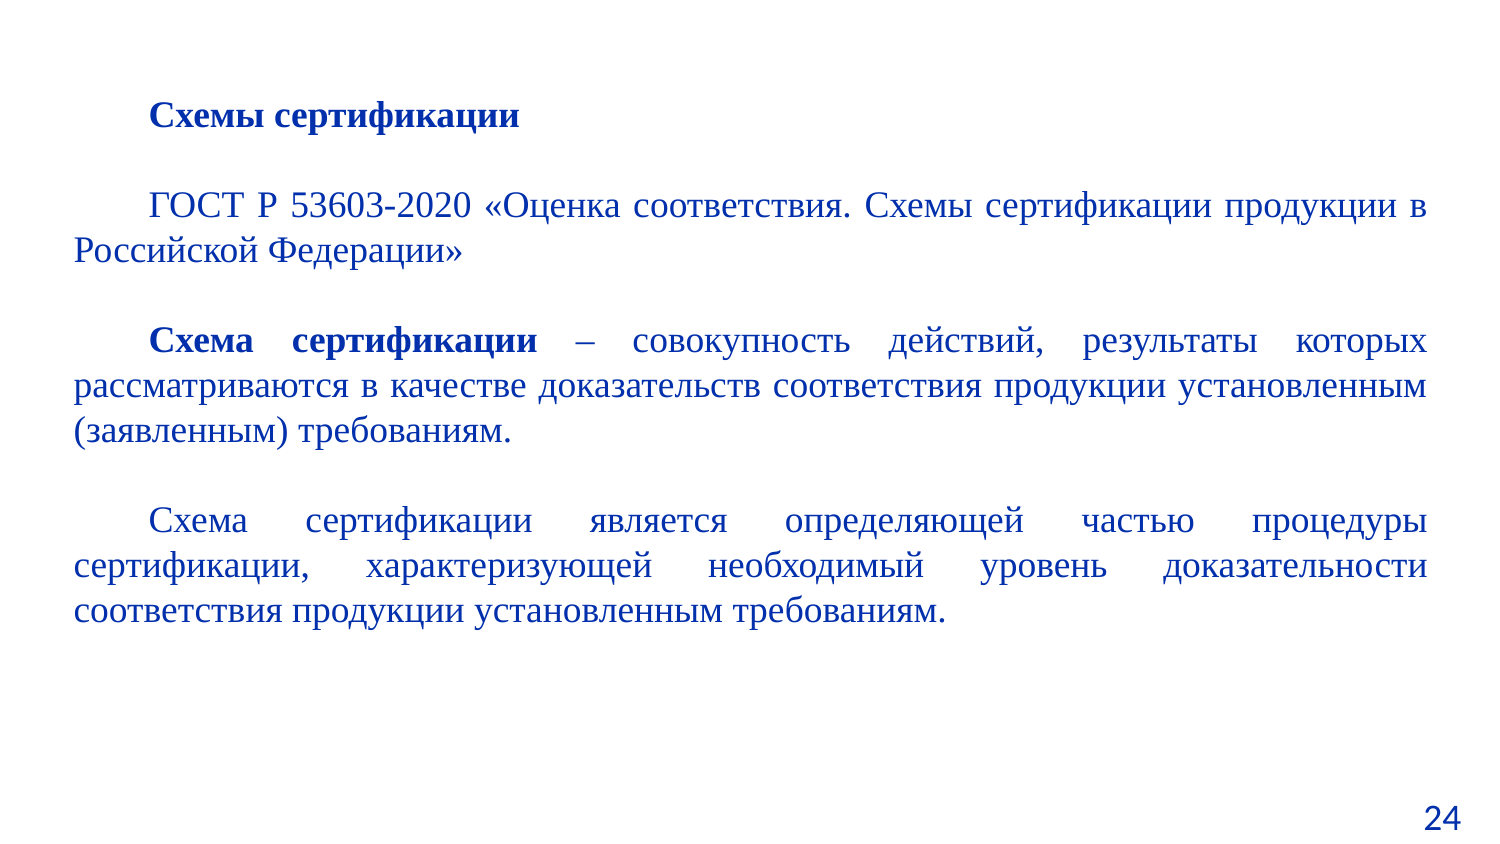

Схемы сертификации

ГОСТ Р 53603-2020 «Оценка соответствия. Схемы сертификации продукции в Российской Федерации»

Схема сертификации – совокупность действий, результаты которых рассматриваются в качестве доказательств соответствия продукции установленным (заявленным) требованиям.

Схема сертификации является определяющей частью процедуры сертификации, характеризующей необходимый уровень доказательности соответствия продукции установленным требованиям.

24